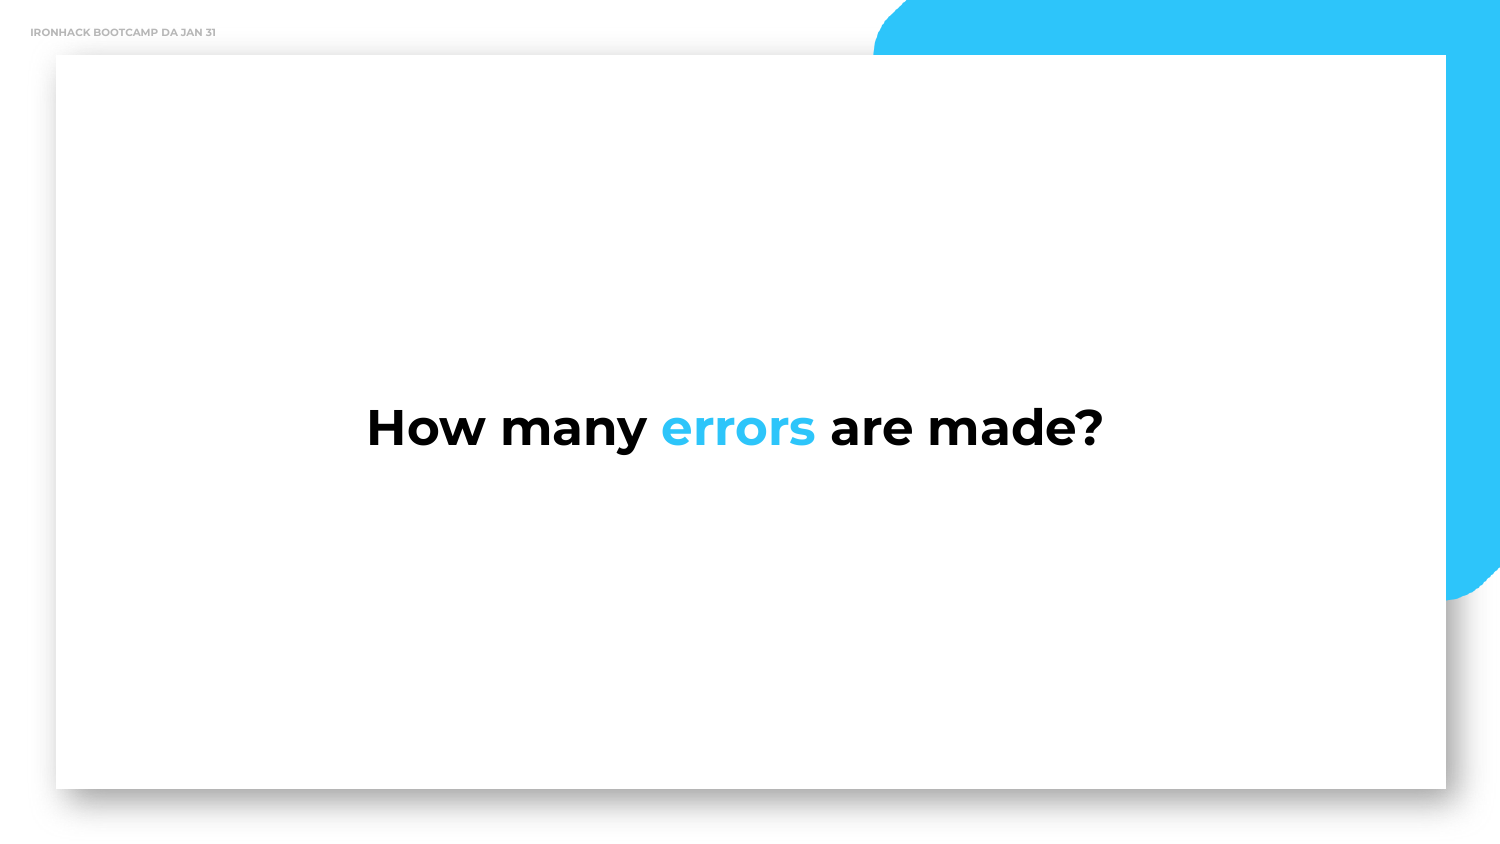

IRONHACK BOOTCAMP DA JAN 31
How many errors are made?